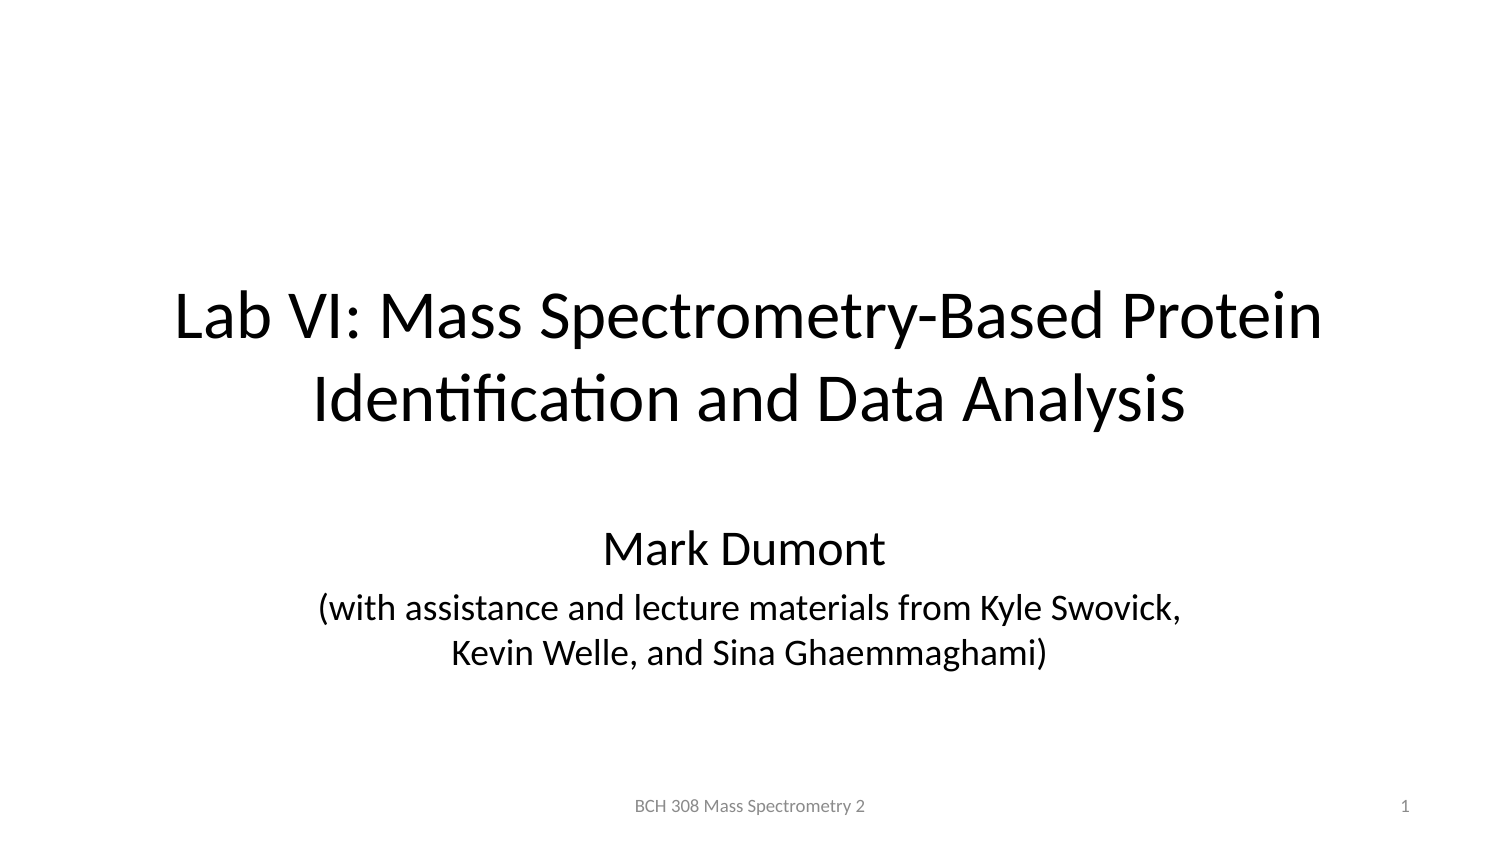

# Lab VI: Mass Spectrometry-Based Protein Identification and Data Analysis
Mark Dumont
(with assistance and lecture materials from Kyle Swovick, Kevin Welle, and Sina Ghaemmaghami)
BCH 308 Mass Spectrometry 2
1